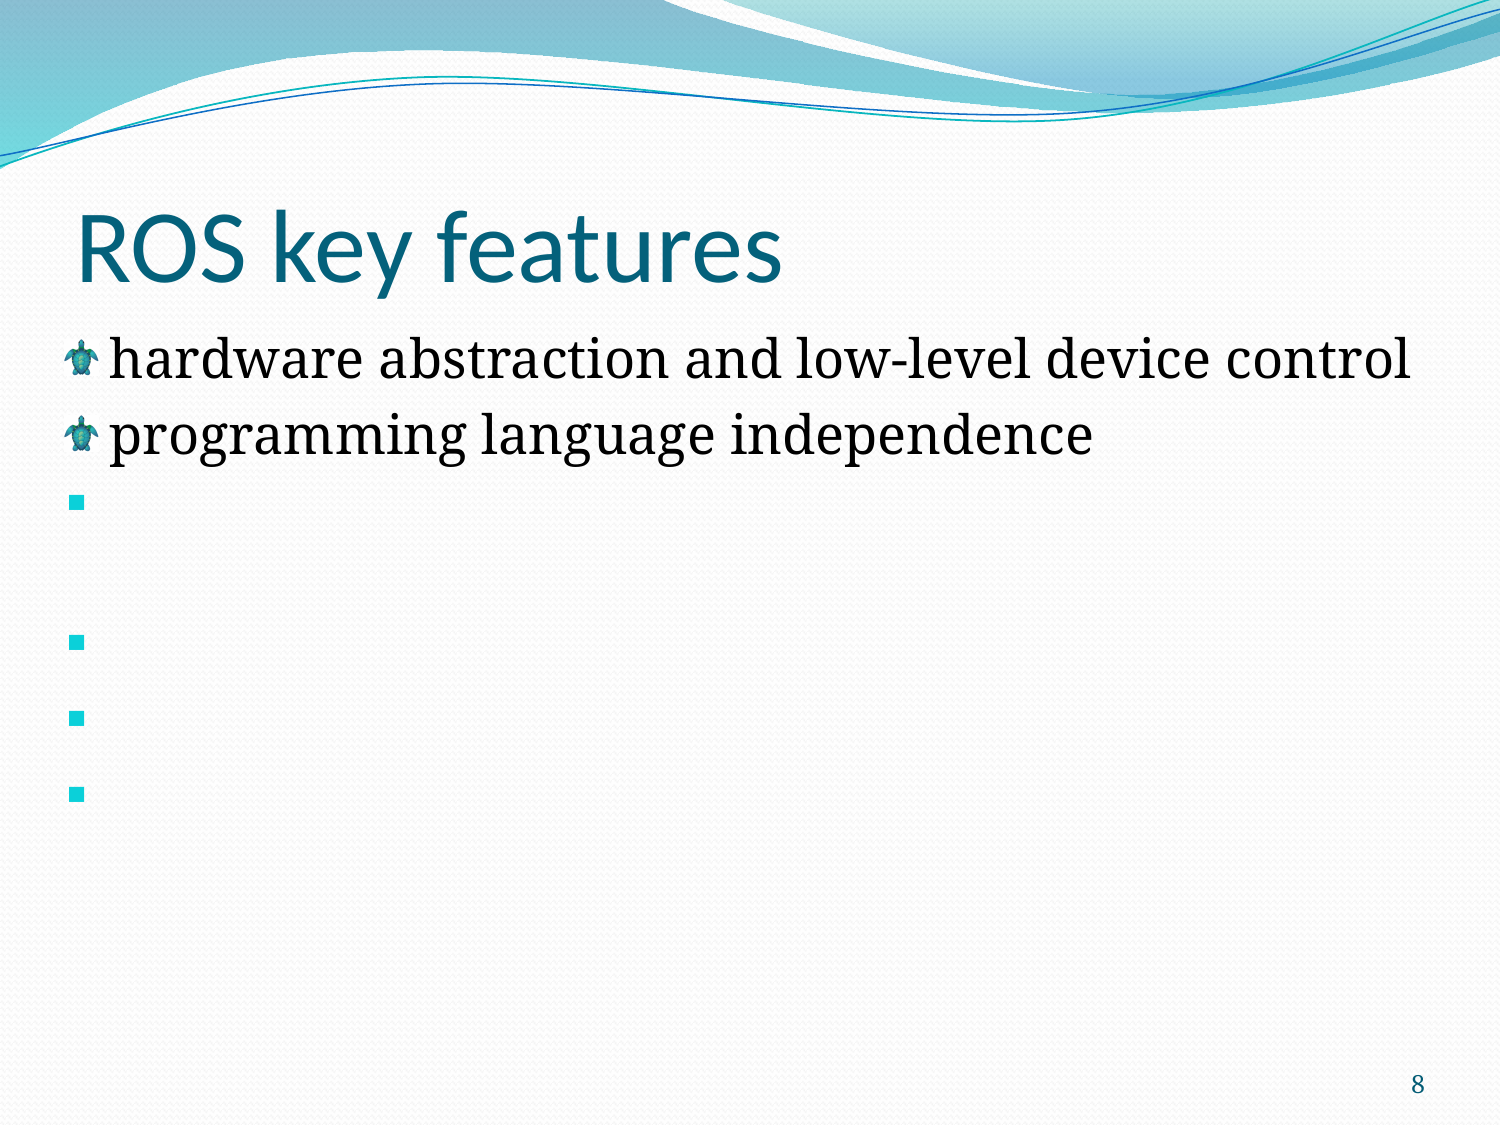

# ROS key features
hardware abstraction and low-level device control
programming language independence

8